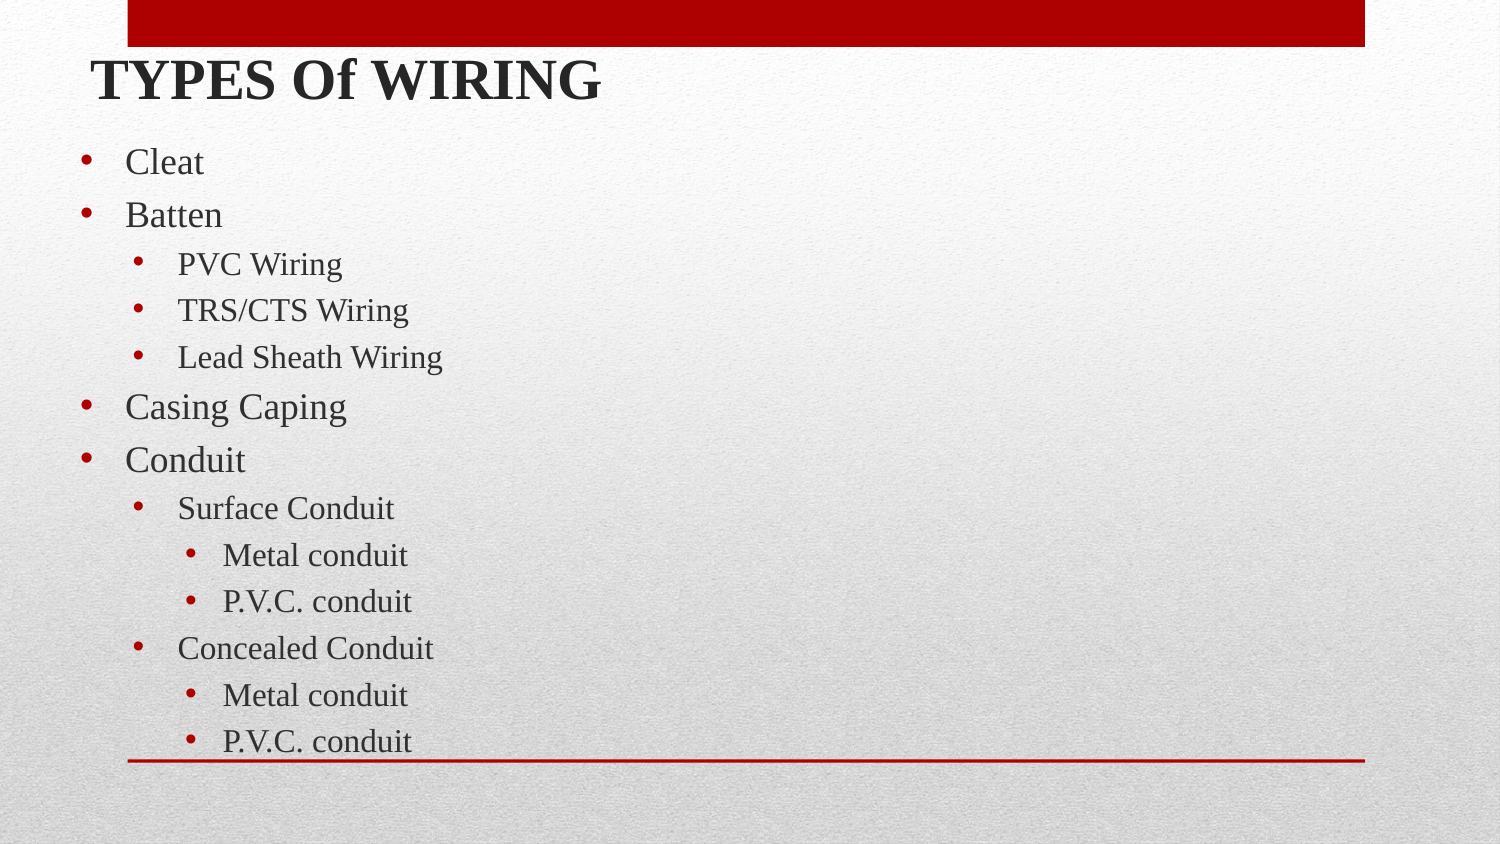

# TYPES Of WIRING
Cleat
Batten
PVC Wiring
TRS/CTS Wiring
Lead Sheath Wiring
Casing Caping
Conduit
Surface Conduit
Metal conduit
P.V.C. conduit
Concealed Conduit
Metal conduit
P.V.C. conduit